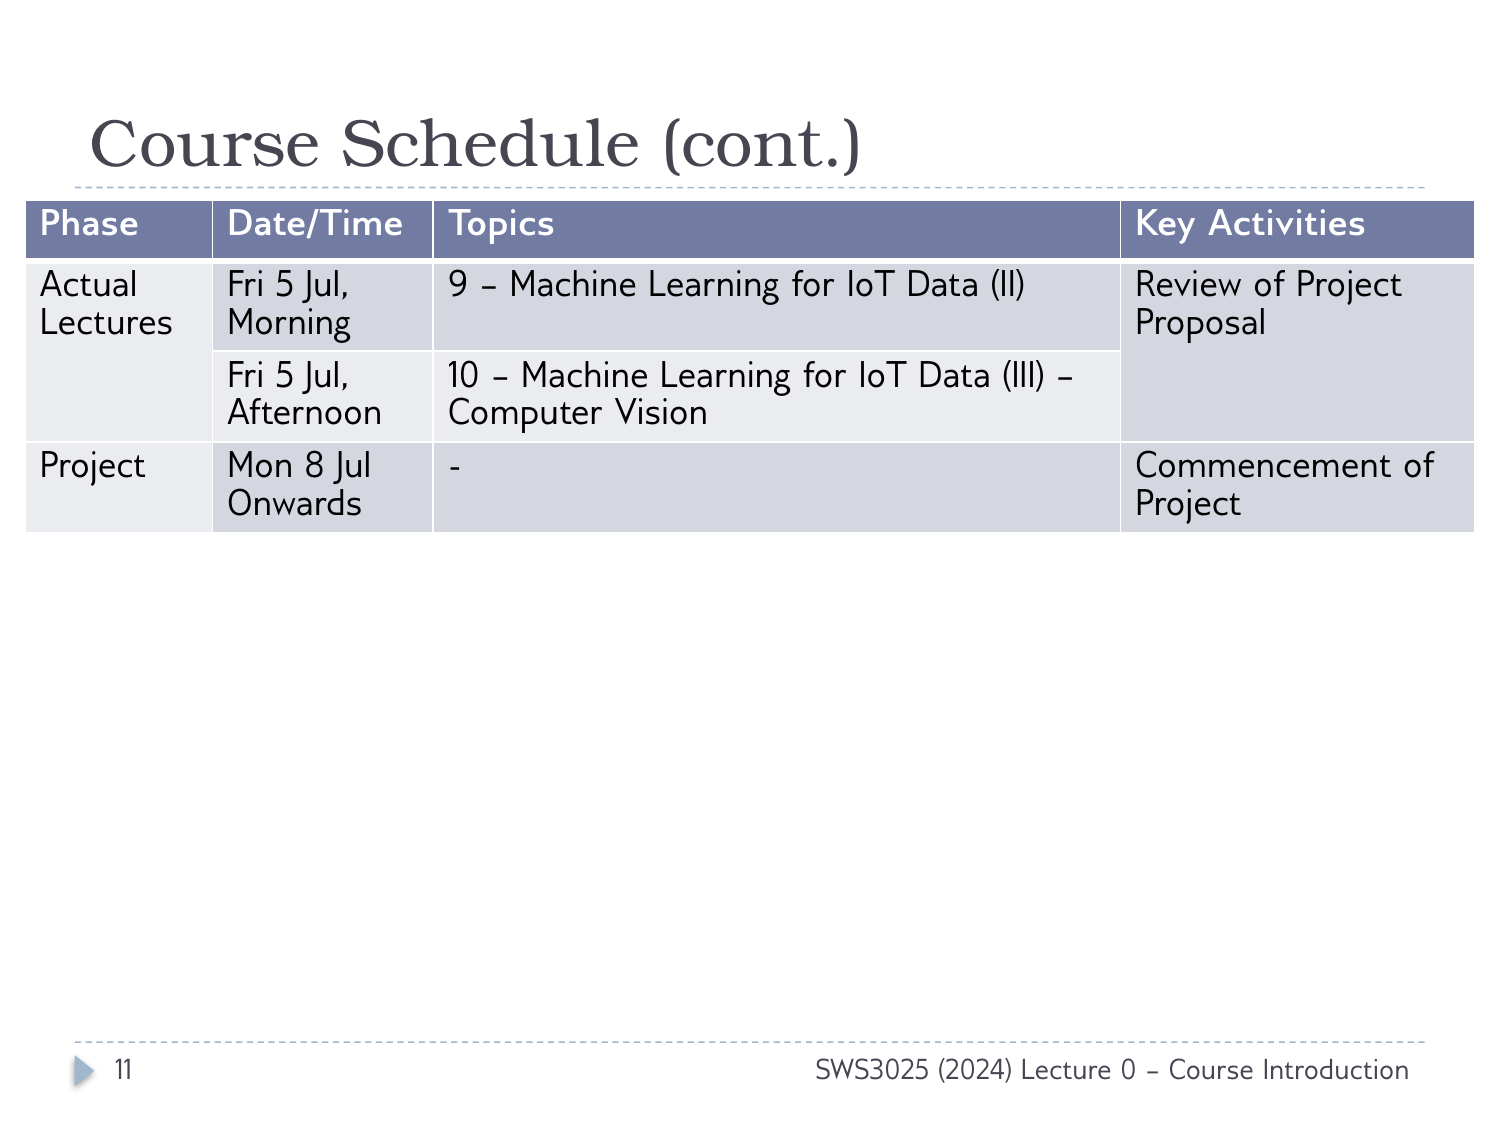

# Course Schedule (cont.)
| Phase | Date/Time | Topics | Key Activities |
| --- | --- | --- | --- |
| Actual Lectures | Fri 5 Jul, Morning | 9 – Machine Learning for IoT Data (II) | Review of Project Proposal |
|  | Fri 5 Jul, Afternoon | 10 – Machine Learning for IoT Data (III) – Computer Vision |  |
| Project | Mon 8 Jul Onwards | - | Commencement of Project |
11
SWS3025 (2024) Lecture 0 – Course Introduction